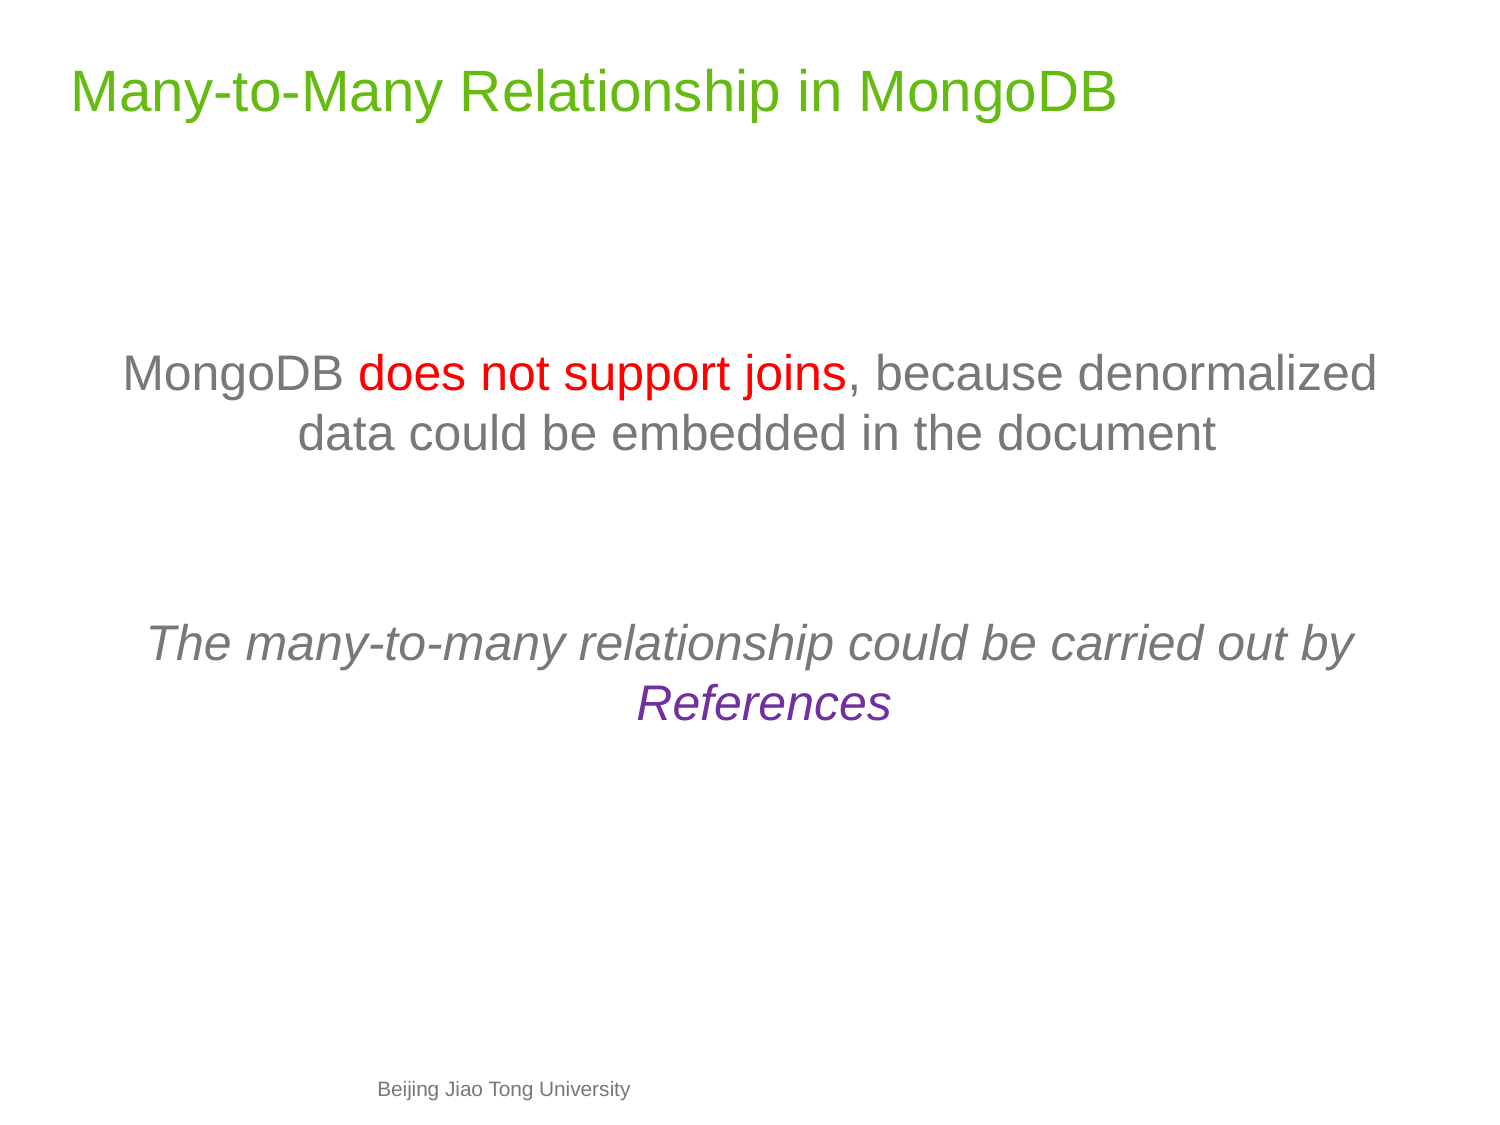

# Many-to-Many Relationship in MongoDB

MongoDB does not support joins, because denormalized data could be embedded in the document

The many-to-many relationship could be carried out by References
Beijing Jiao Tong University